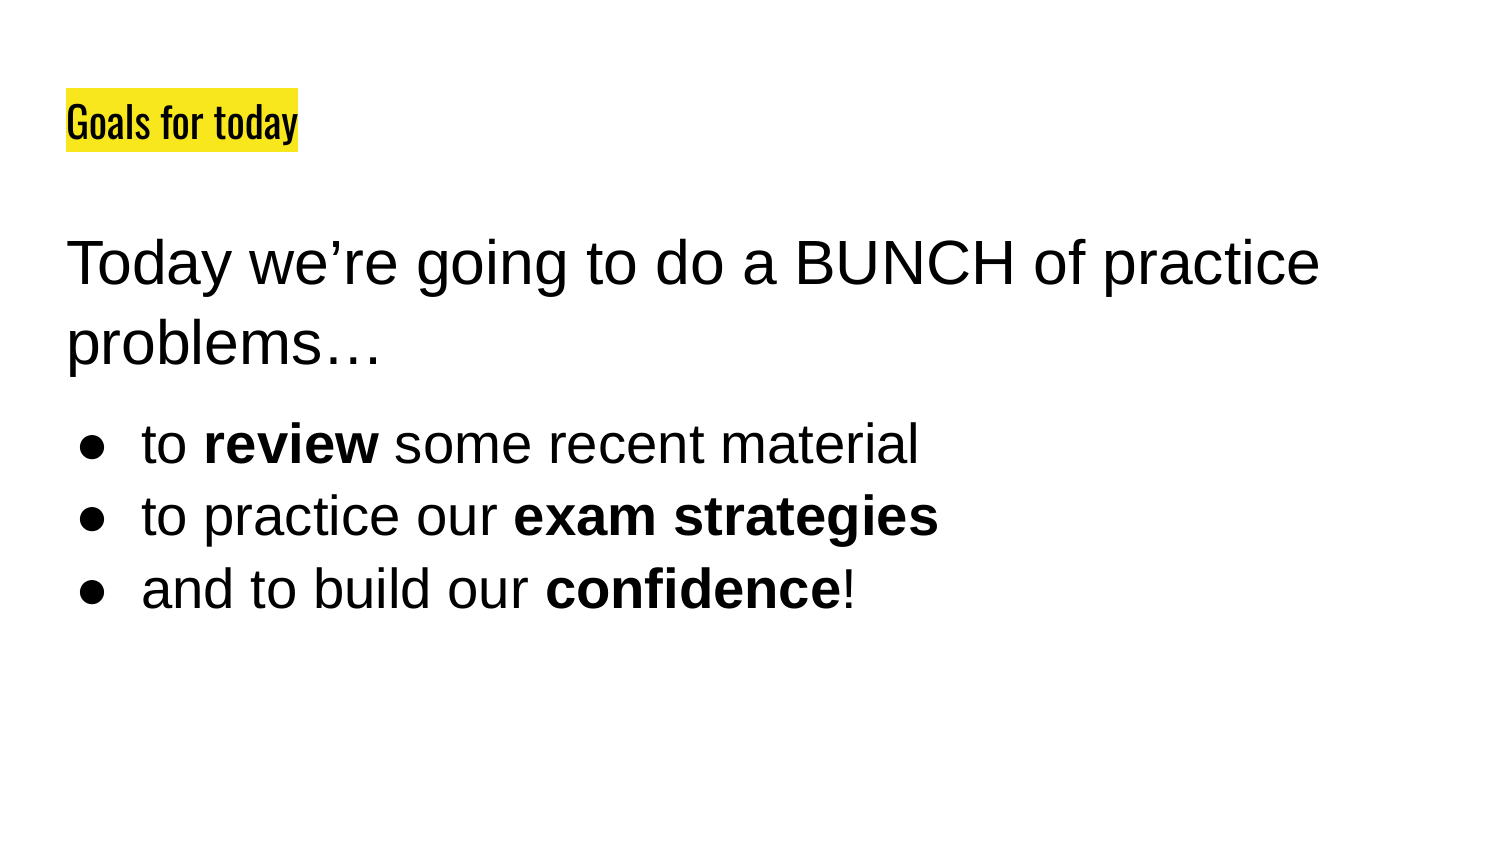

# Goals for today
Today we’re going to do a BUNCH of practice problems…
to review some recent material
to practice our exam strategies
and to build our confidence!